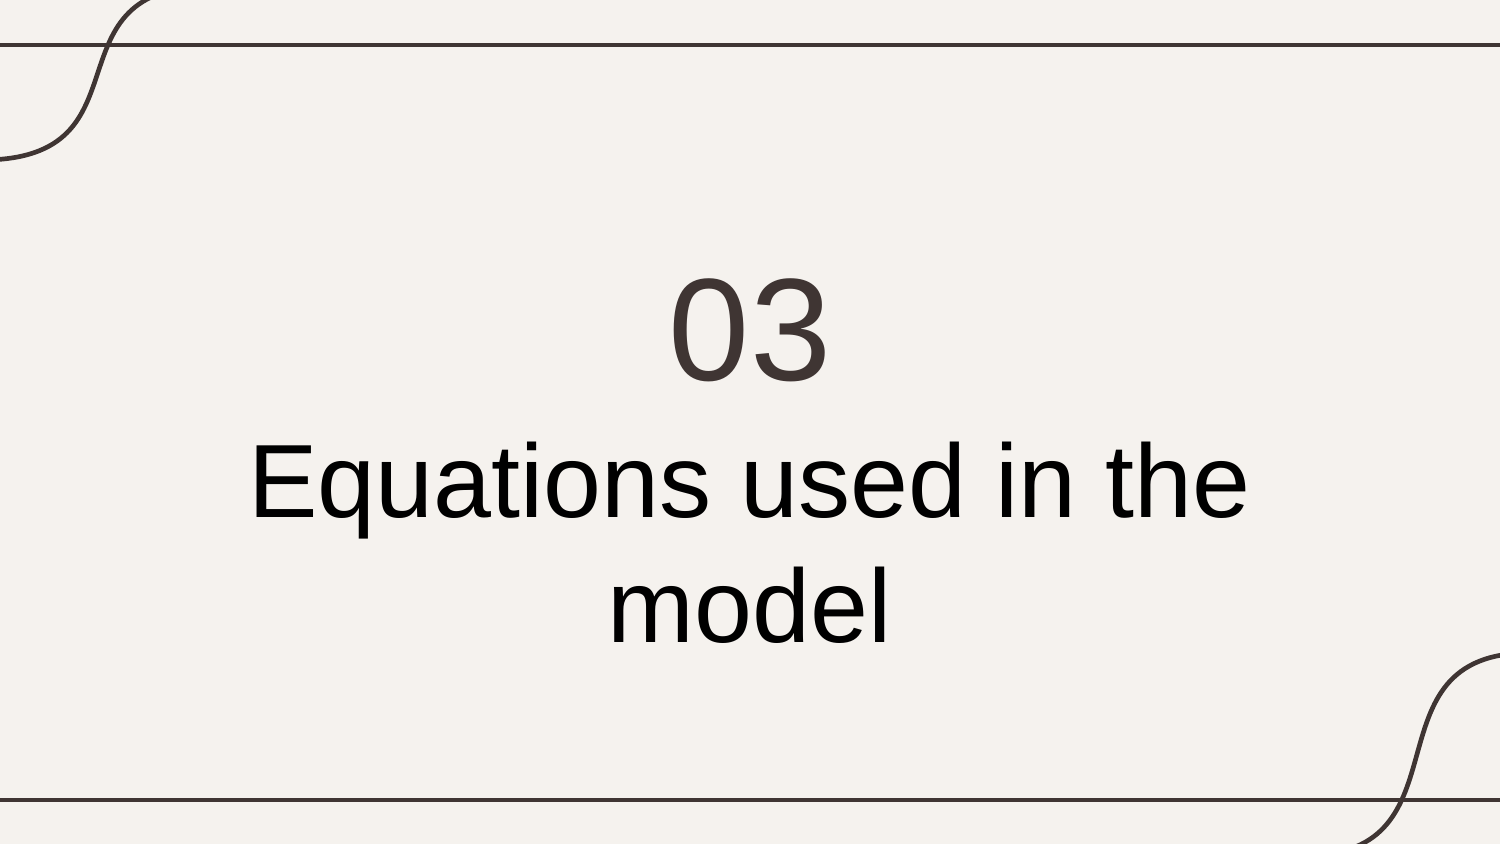

03
# Equations used in the model